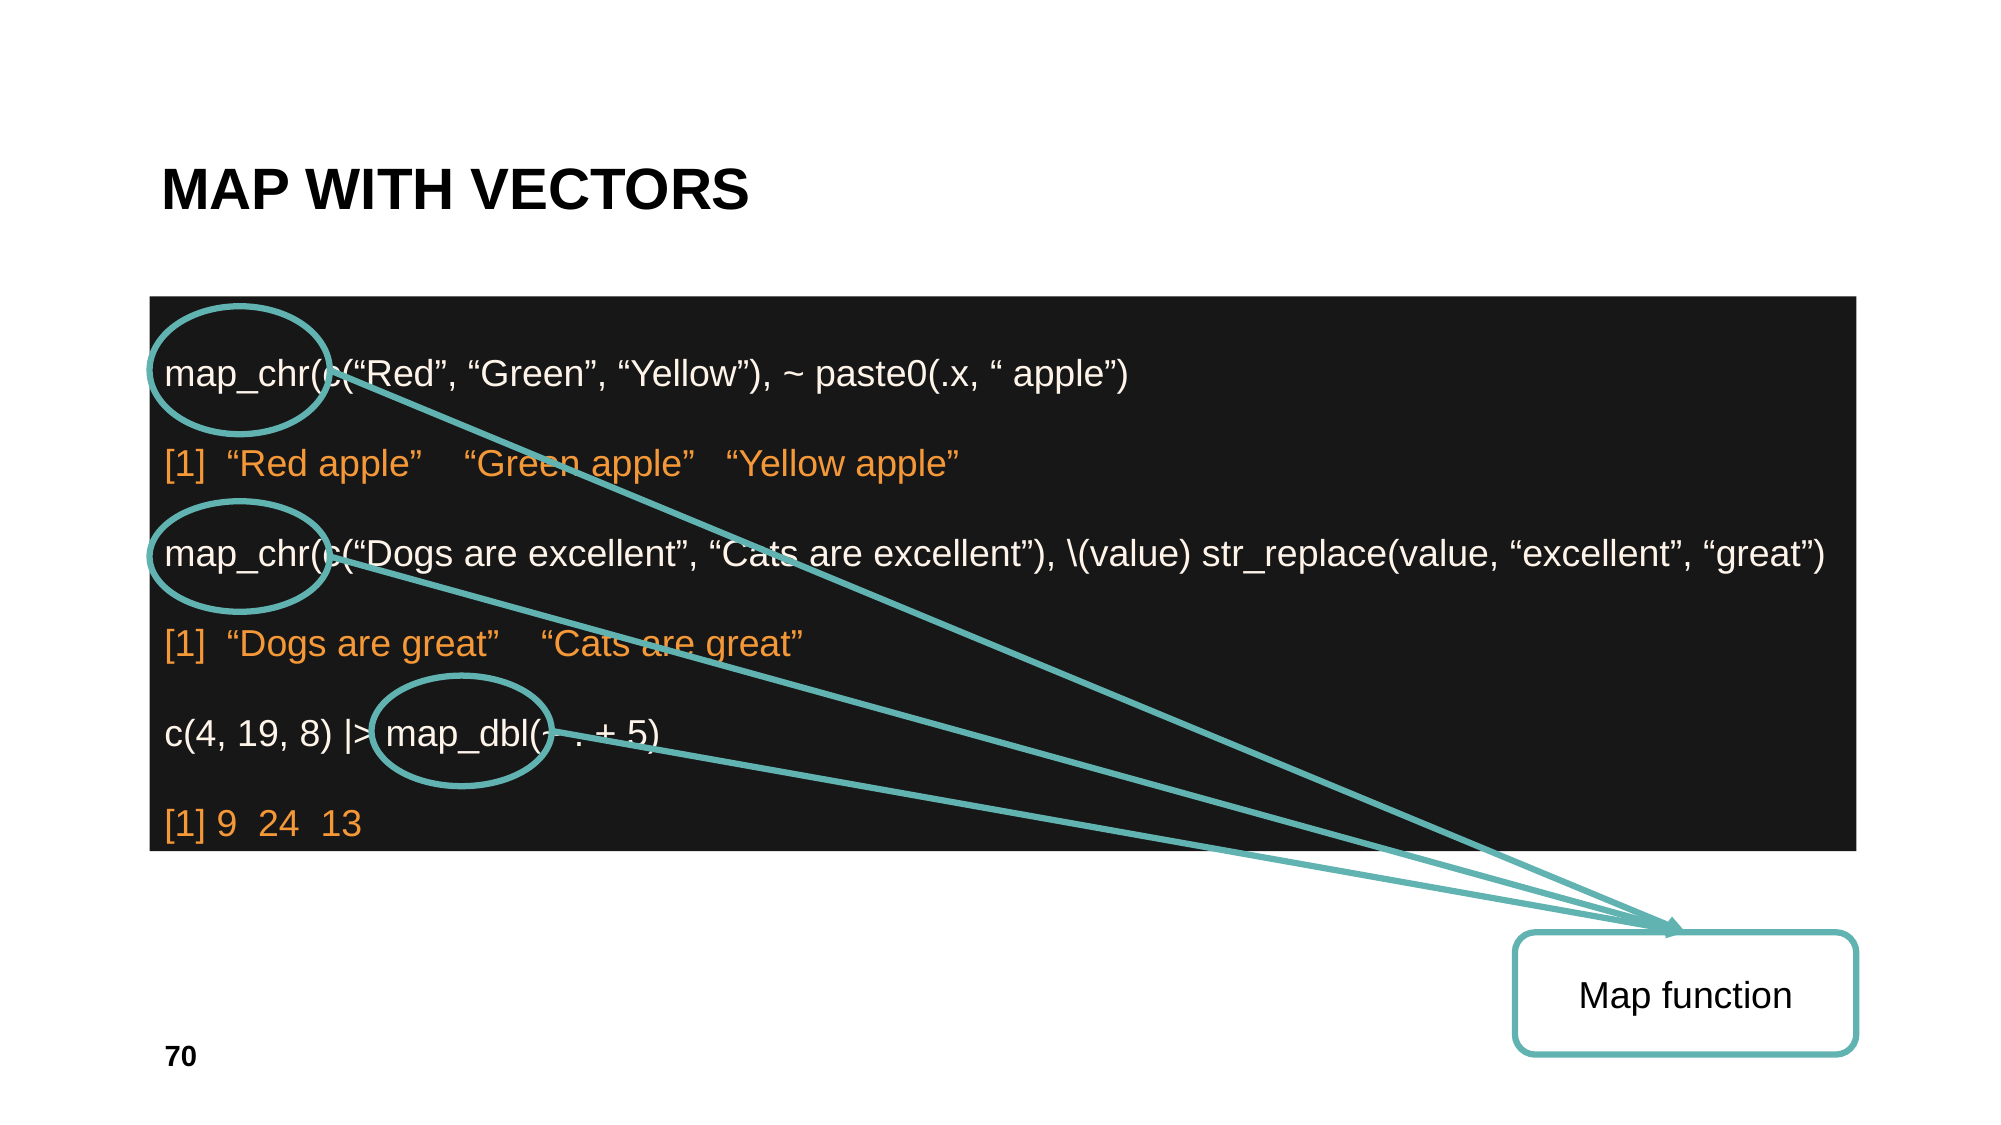

# map with vectors

map_chr(c(“Red”, “Green”, “Yellow”), ~ paste0(.x, “ apple”)

[1]  “Red apple”    “Green apple”   “Yellow apple”

map_chr(c(“Dogs are excellent”, “Cats are excellent”), \(value) str_replace(value, “excellent”, “great”)

[1]  “Dogs are great”    “Cats are great”

c(4, 19, 8) |> map_dbl(~ . + 5)

[1] 9  24  13

Map function
70